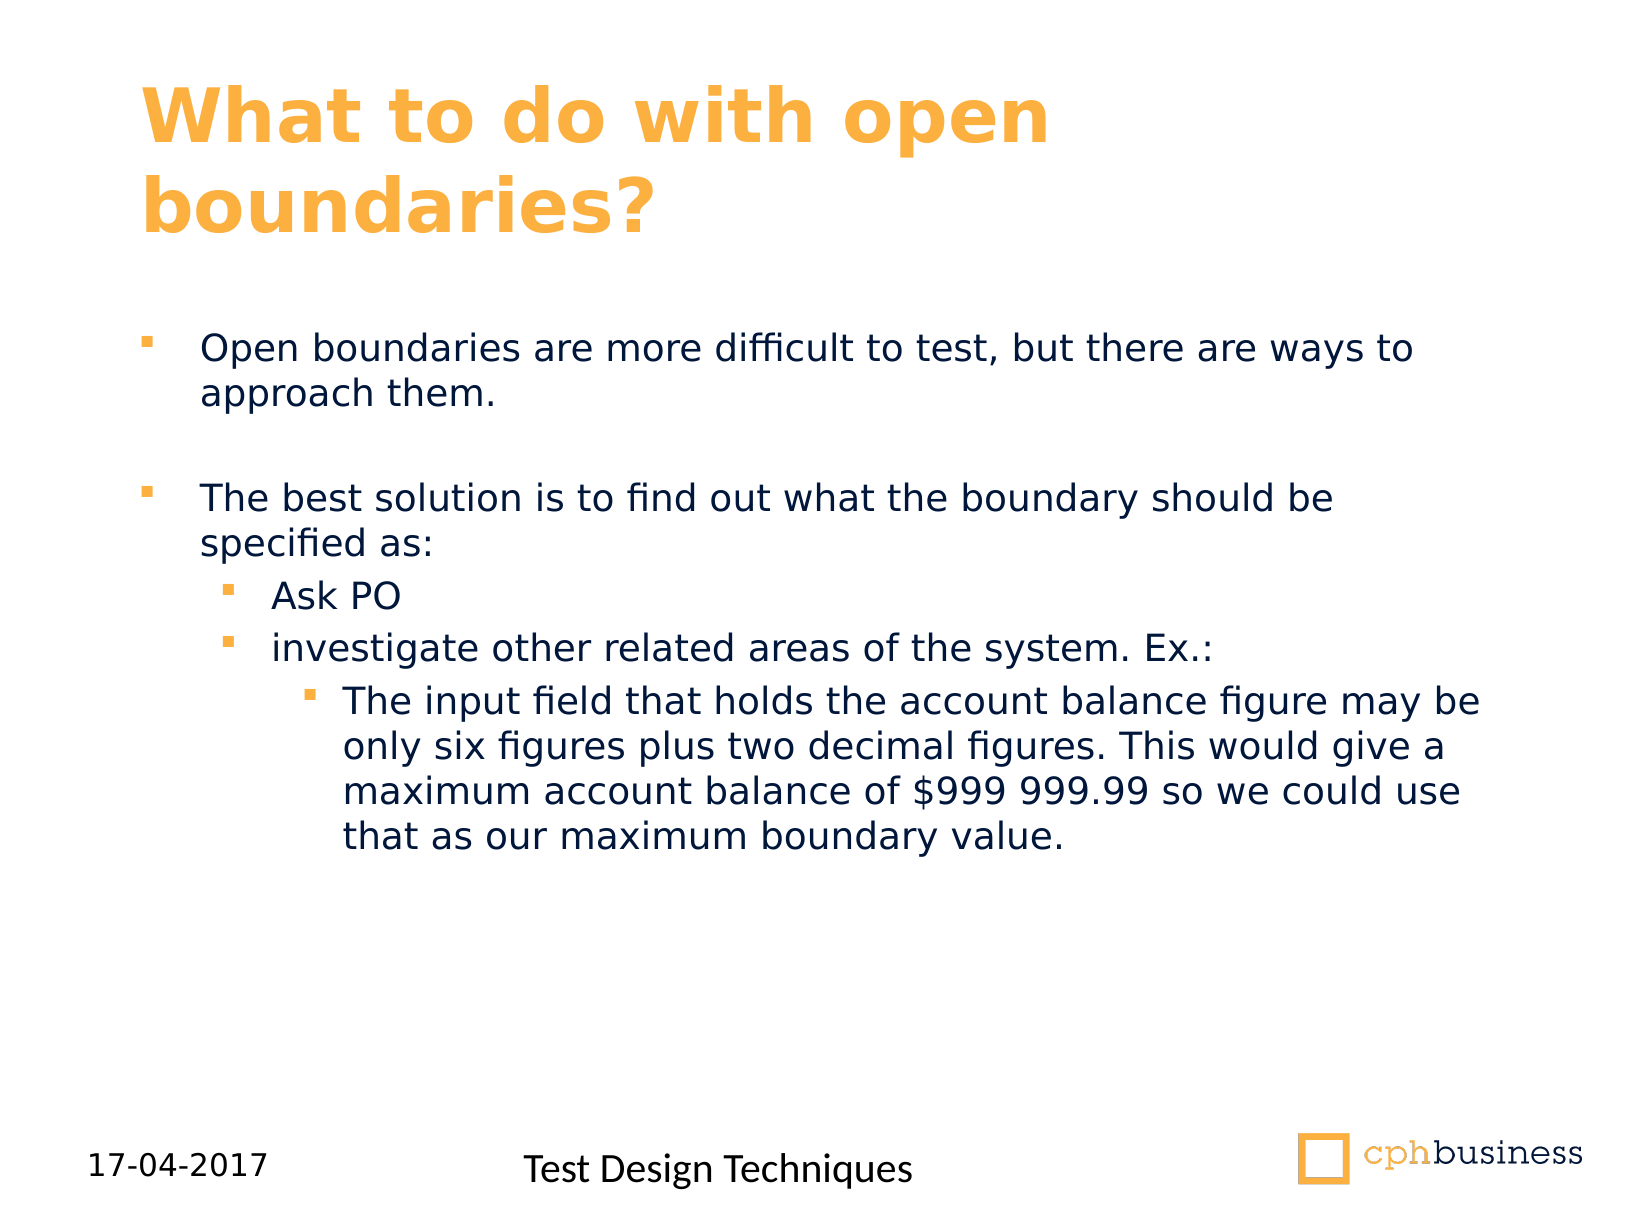

# What to do with open boundaries?
Open boundaries are more difficult to test, but there are ways to approach them.

The best solution is to find out what the boundary should be specified as:
Ask PO
investigate other related areas of the system. Ex.:
The input field that holds the account balance figure may be only six figures plus two decimal figures. This would give a maximum account balance of $999 999.99 so we could use that as our maximum boundary value.
Test Design Techniques
17-04-2017